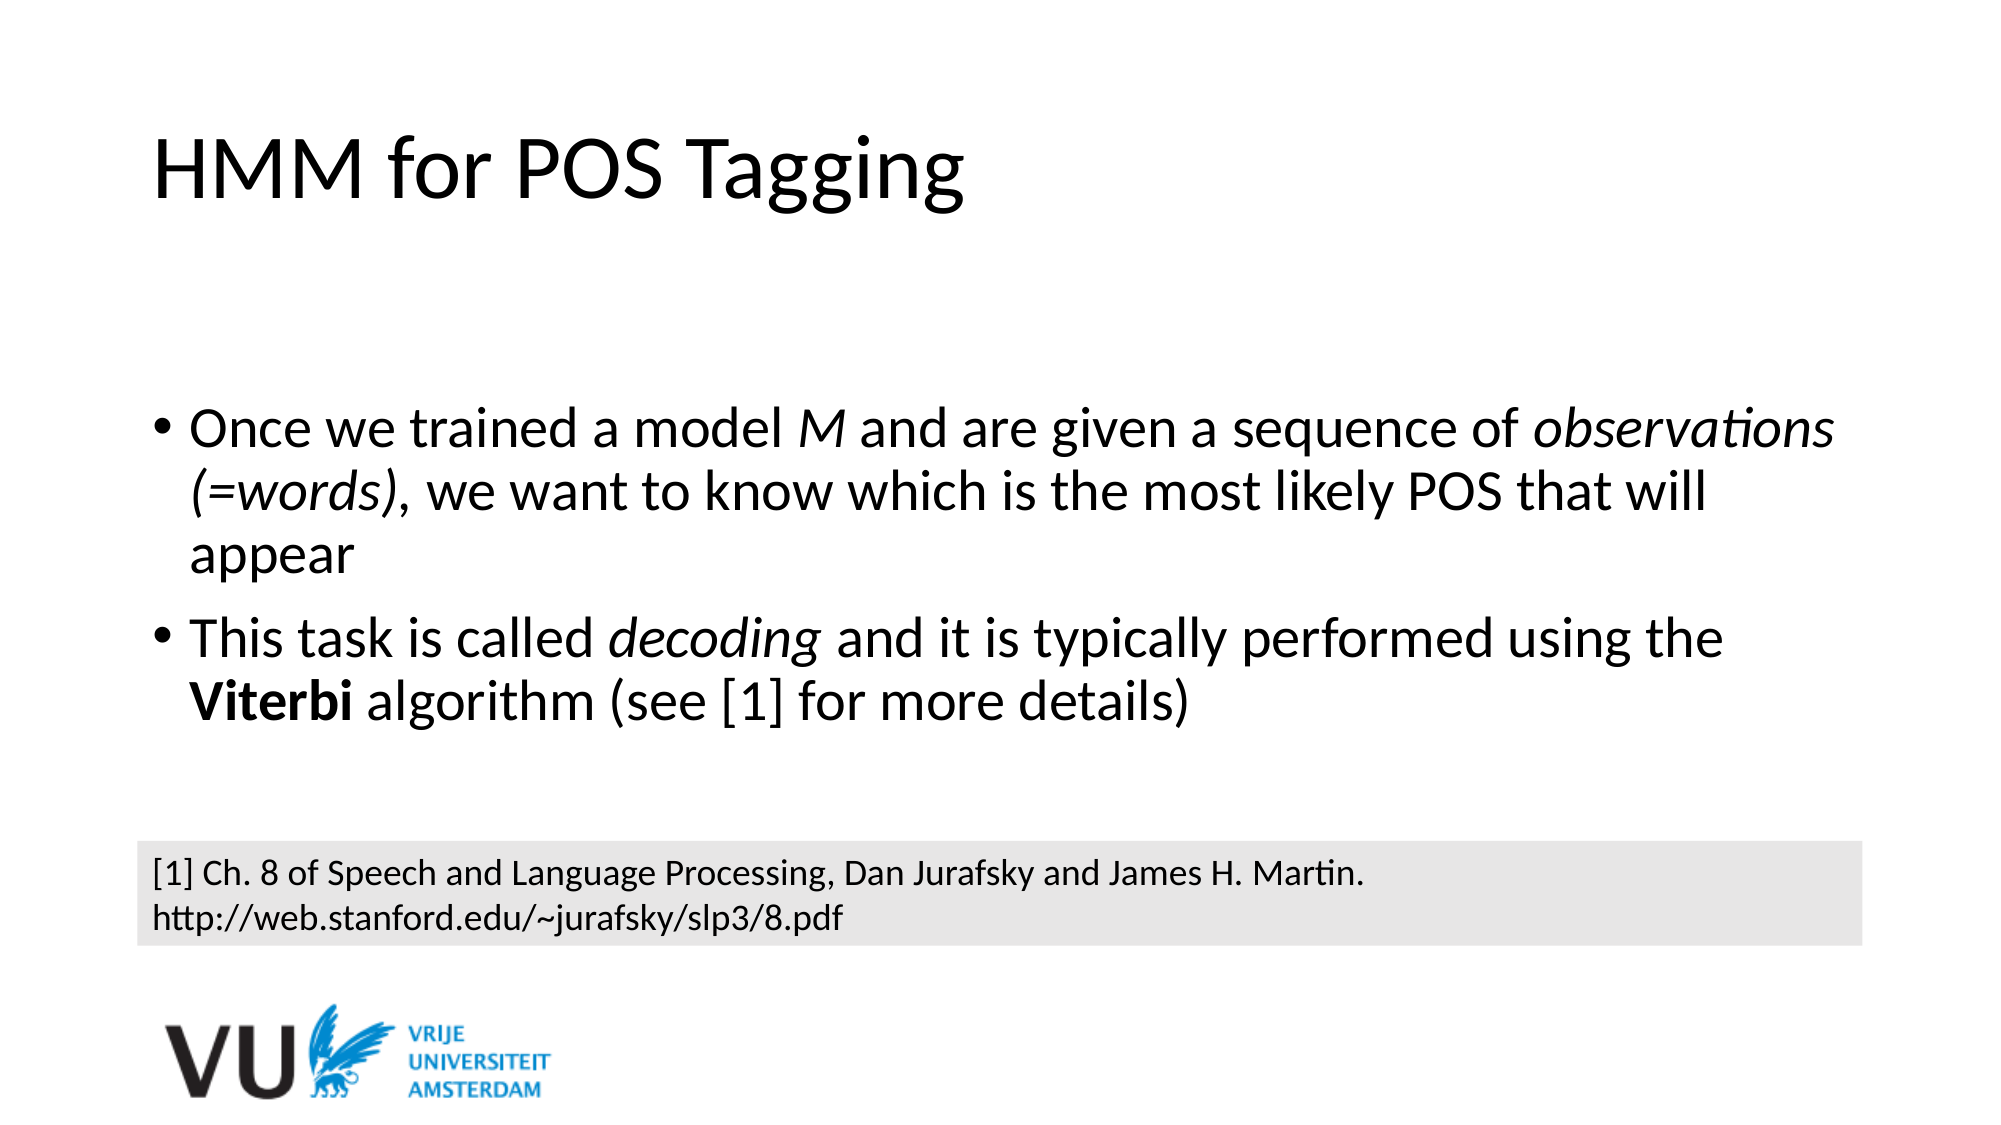

# HMM for POS Tagging

Once we trained a model M and are given a sequence of observations (=words), we want to know which is the most likely POS that will appear
This task is called decoding and it is typically performed using the Viterbi algorithm (see [1] for more details)

[1] Ch. 8 of Speech and Language Processing, Dan Jurafsky and James H. Martin. http://web.stanford.edu/~jurafsky/slp3/8.pdf